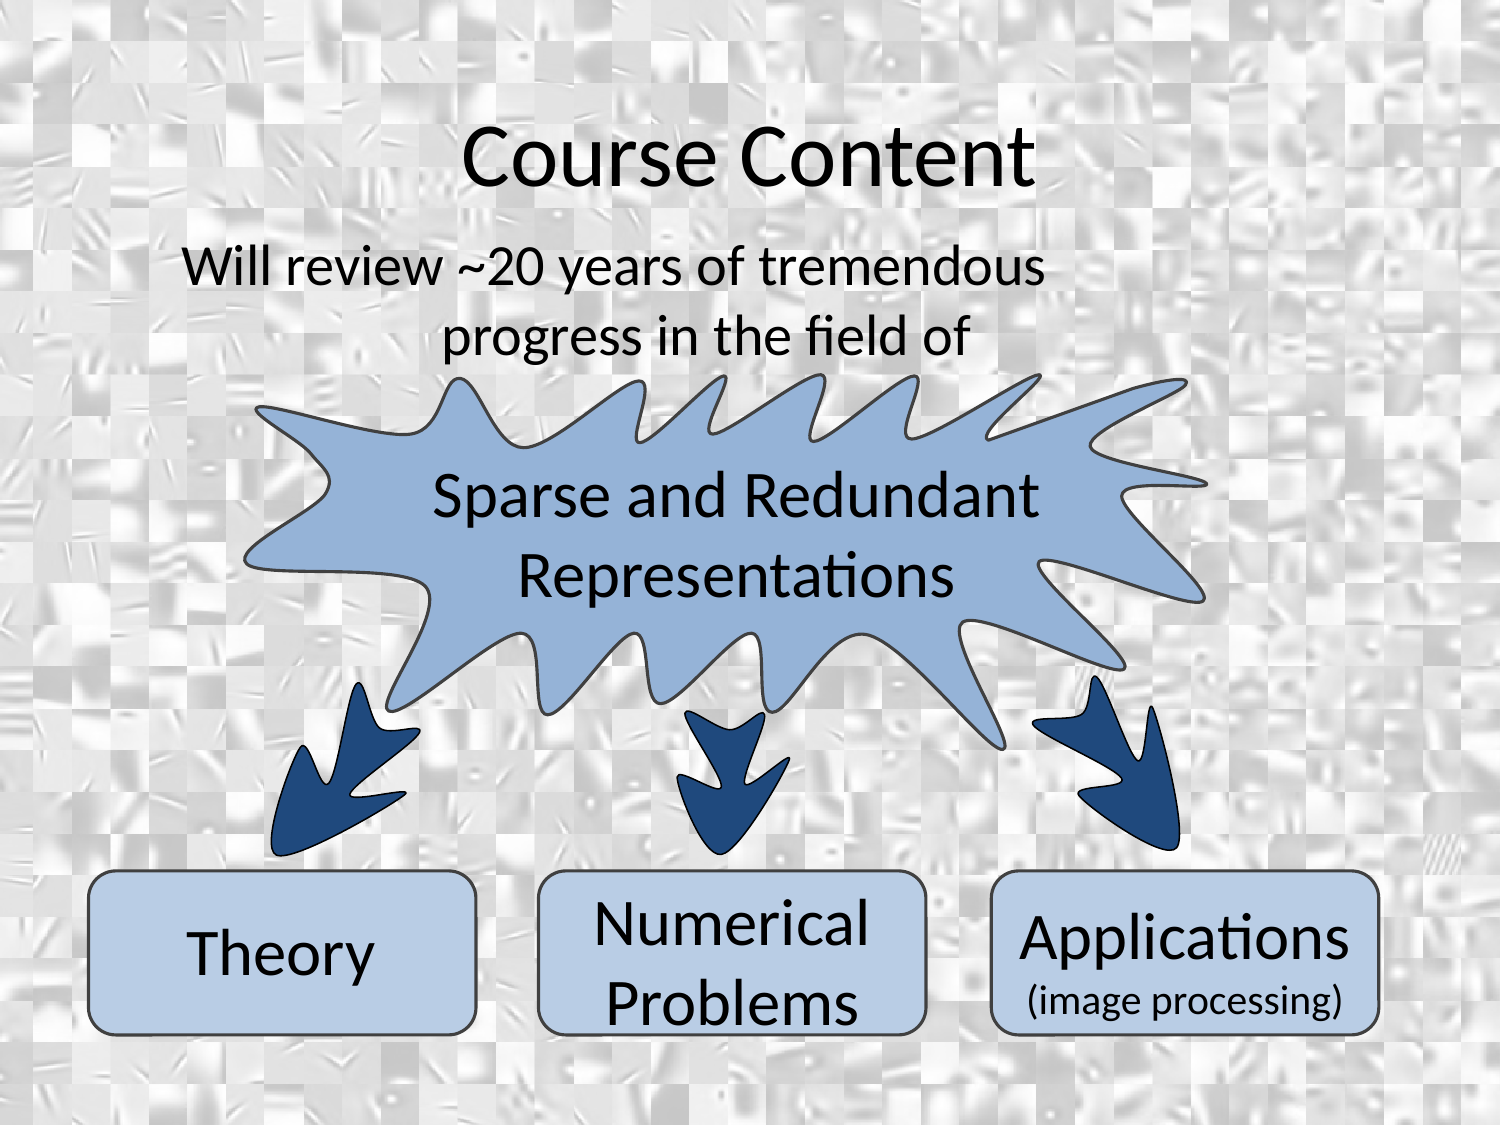

Course Content
Will review ~20 years of tremendous                progress in the field of

Sparse and Redundant Representations

Numerical Problems
Applications (image processing)
Theory